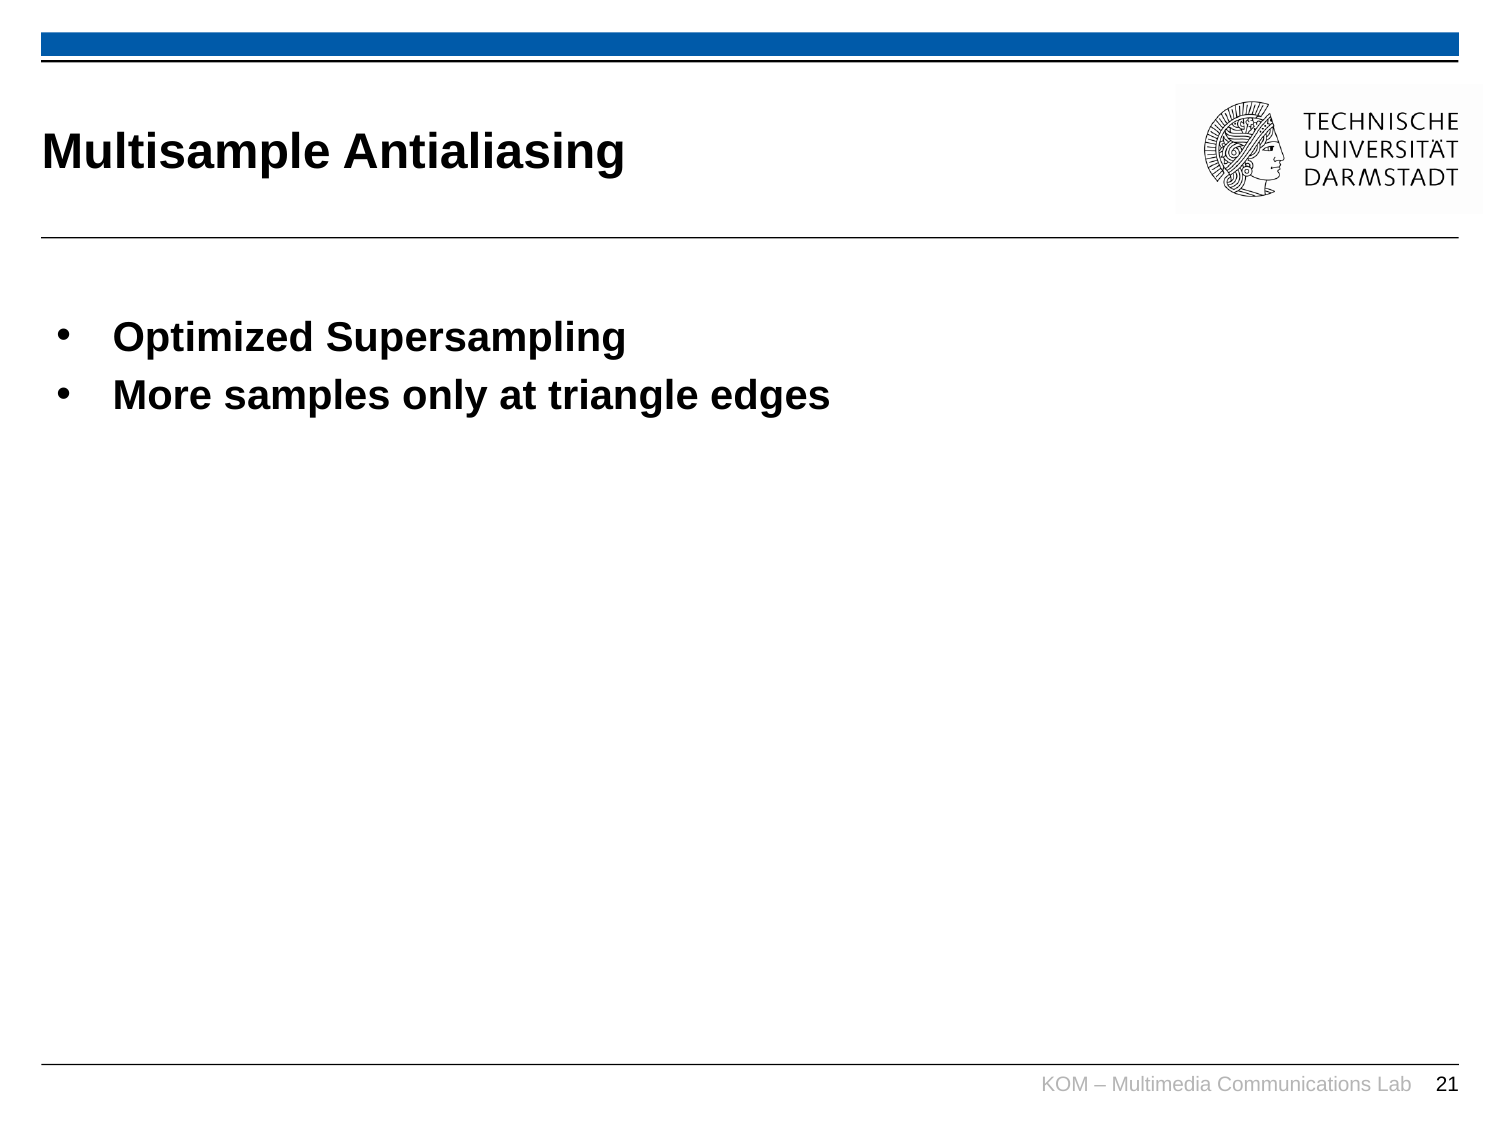

# Multisample Antialiasing

Optimized Supersampling
More samples only at triangle edges